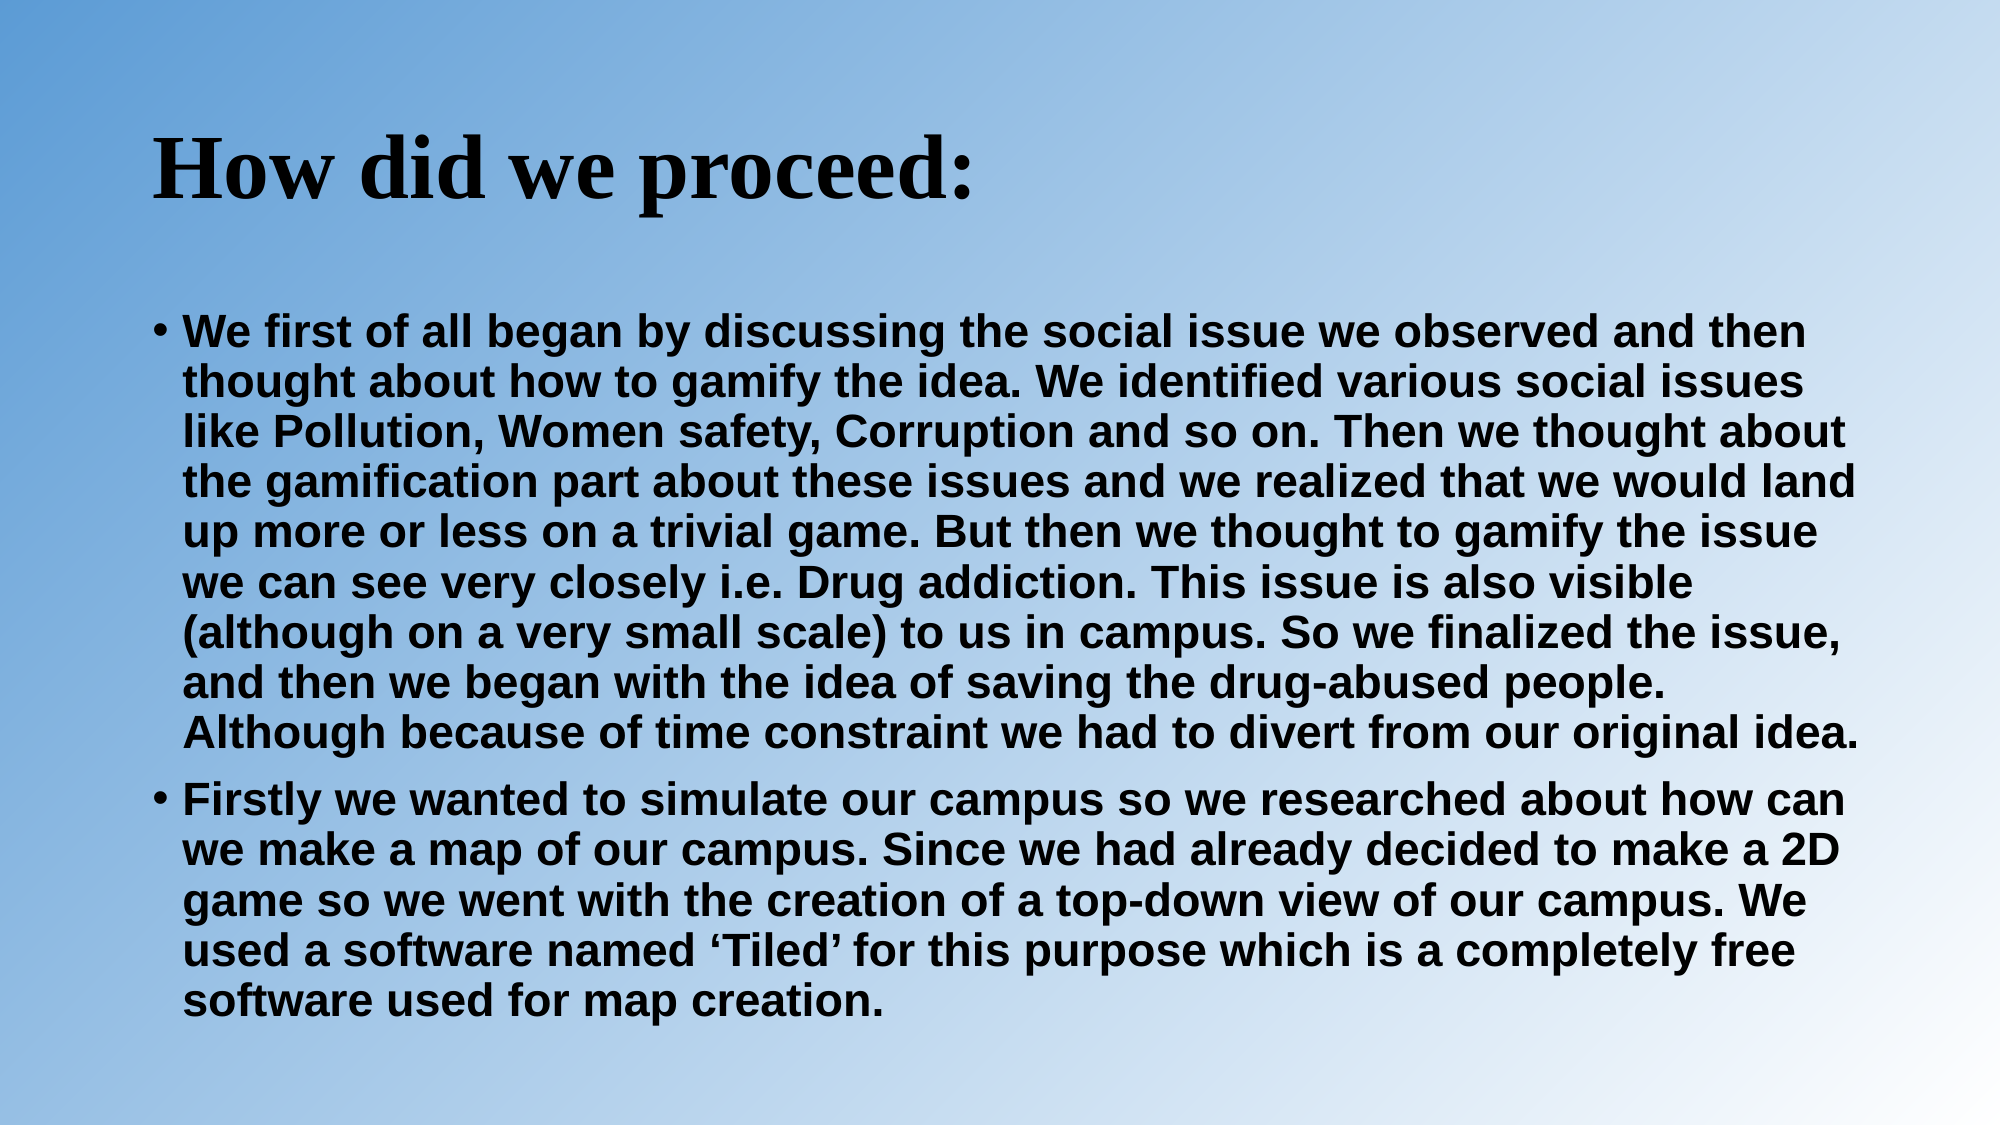

# How did we proceed:
We first of all began by discussing the social issue we observed and then thought about how to gamify the idea. We identified various social issues like Pollution, Women safety, Corruption and so on. Then we thought about the gamification part about these issues and we realized that we would land up more or less on a trivial game. But then we thought to gamify the issue we can see very closely i.e. Drug addiction. This issue is also visible (although on a very small scale) to us in campus. So we finalized the issue, and then we began with the idea of saving the drug-abused people. Although because of time constraint we had to divert from our original idea.
Firstly we wanted to simulate our campus so we researched about how can we make a map of our campus. Since we had already decided to make a 2D game so we went with the creation of a top-down view of our campus. We used a software named ‘Tiled’ for this purpose which is a completely free software used for map creation.